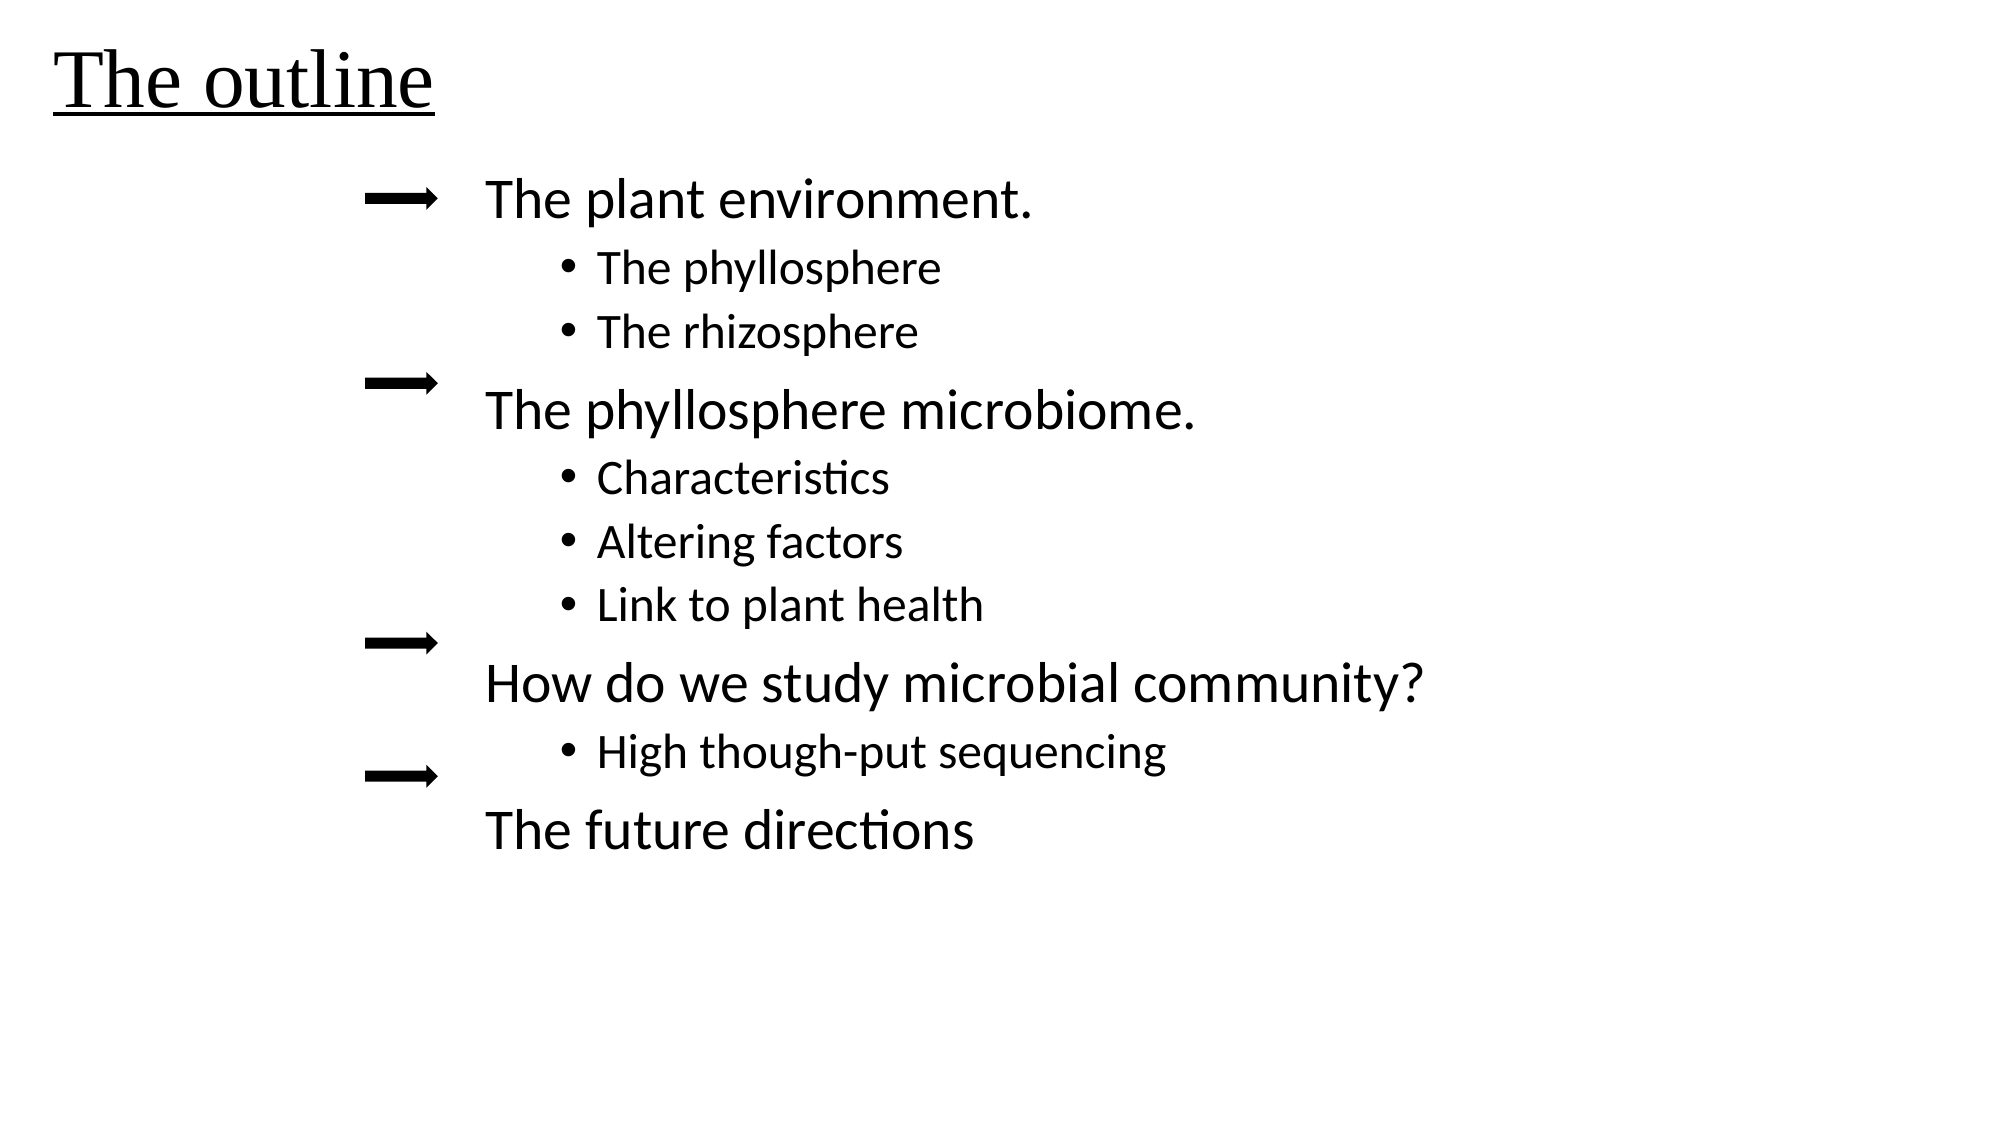

The outline
The plant environment.
The phyllosphere
The rhizosphere
The phyllosphere microbiome.
Characteristics
Altering factors
Link to plant health
How do we study microbial community?
High though-put sequencing
The future directions